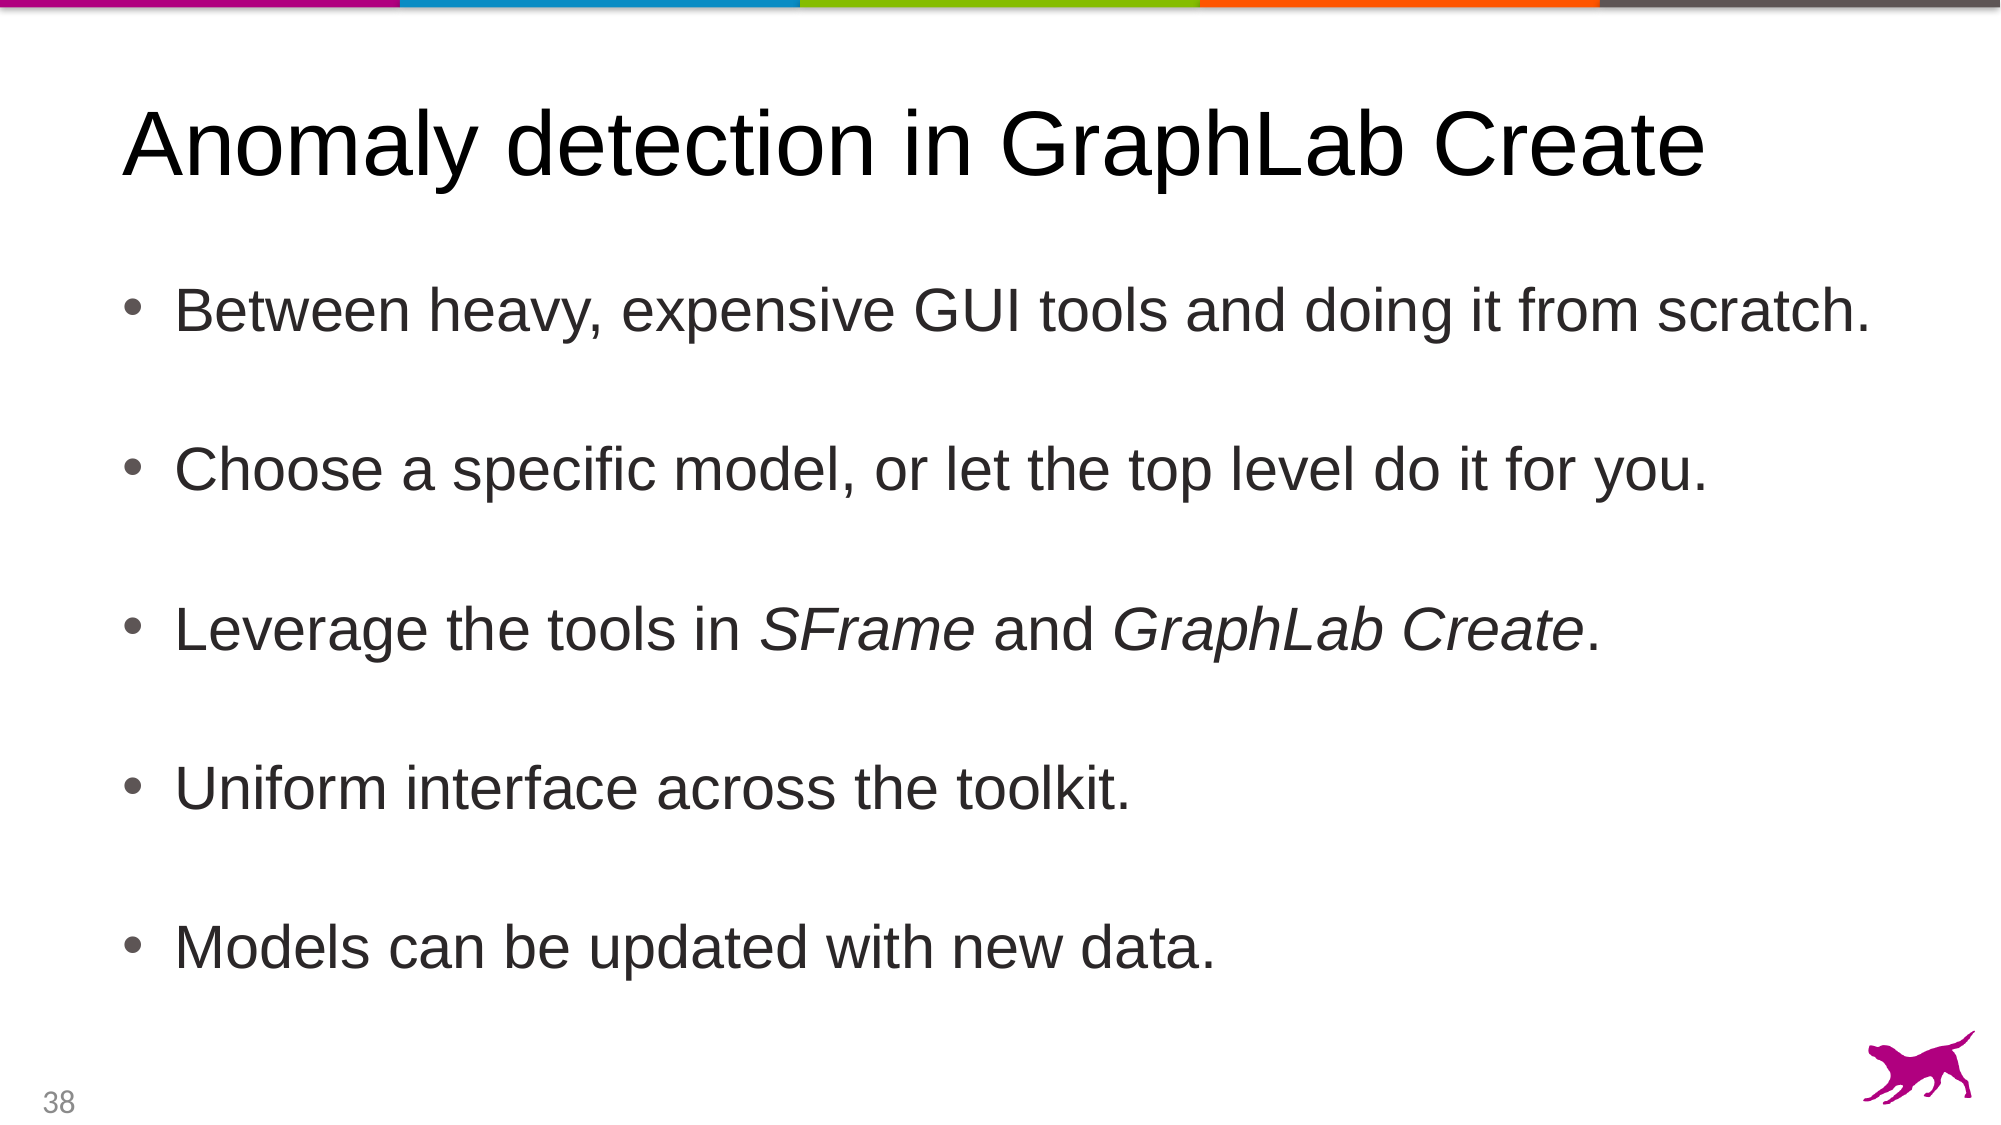

# Anomaly detection in GraphLab Create
Between heavy, expensive GUI tools and doing it from scratch.
Choose a specific model, or let the top level do it for you.
Leverage the tools in SFrame and GraphLab Create.
Uniform interface across the toolkit.
Models can be updated with new data.